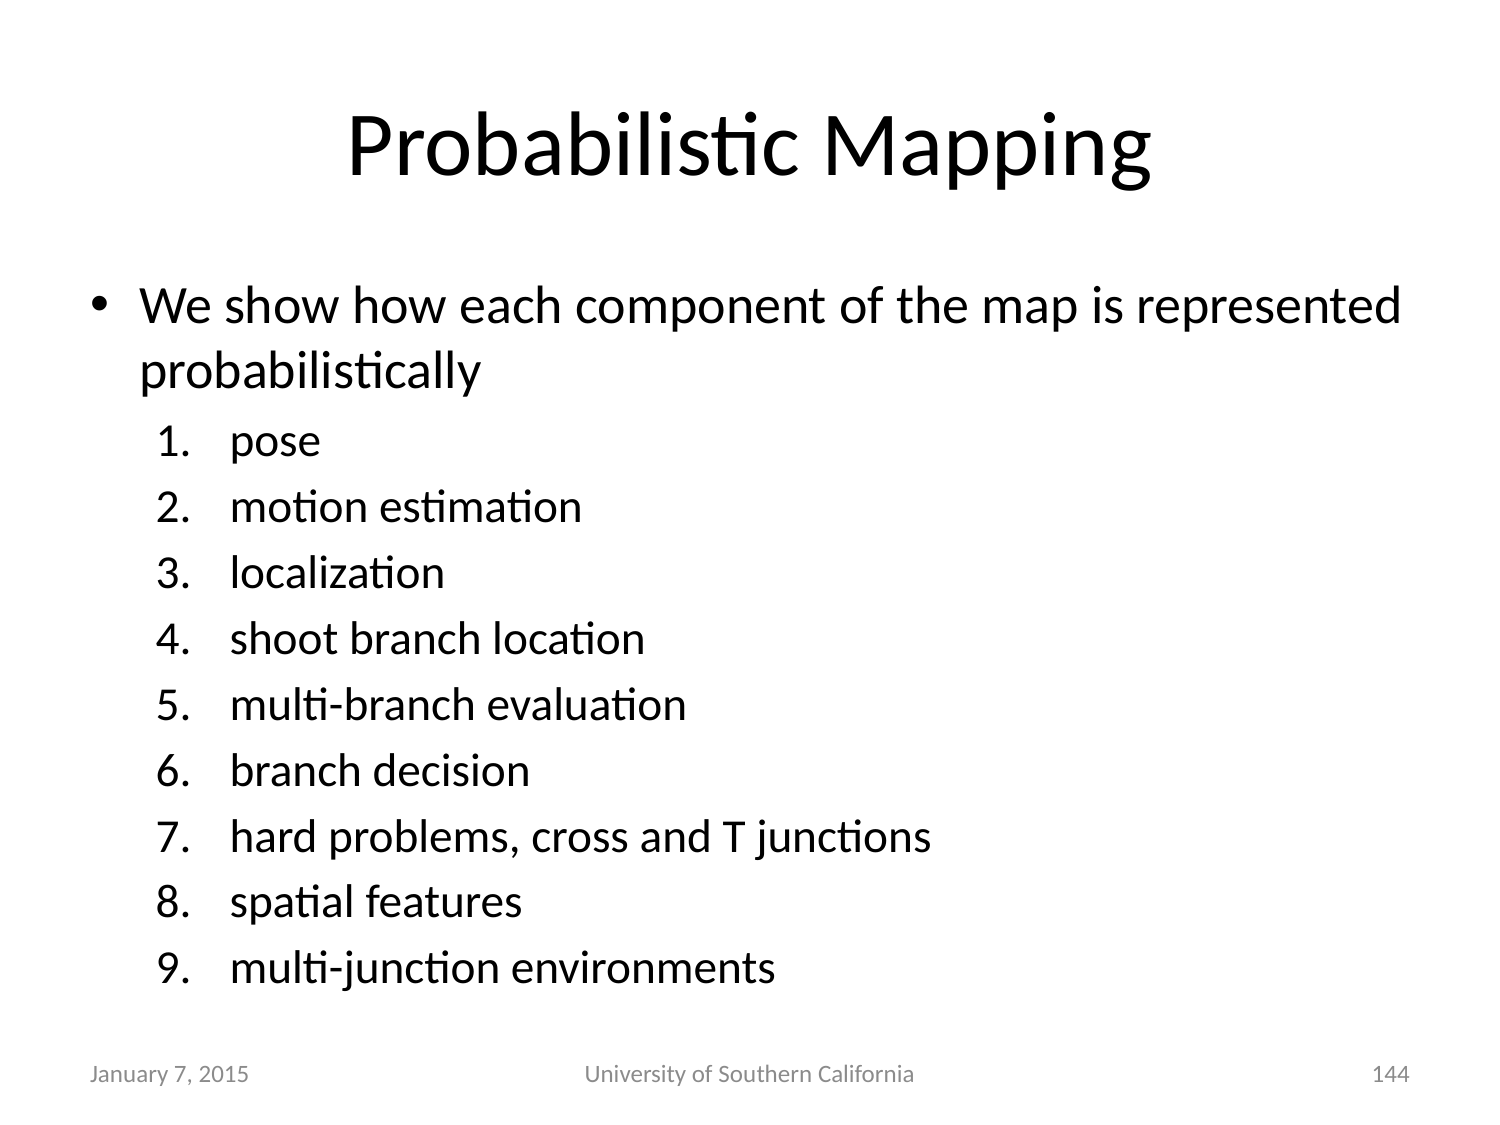

# Probabilistic Mapping
We show how each component of the map is represented probabilistically
pose
motion estimation
localization
shoot branch location
multi-branch evaluation
branch decision
hard problems, cross and T junctions
spatial features
multi-junction environments
January 7, 2015
University of Southern California
144